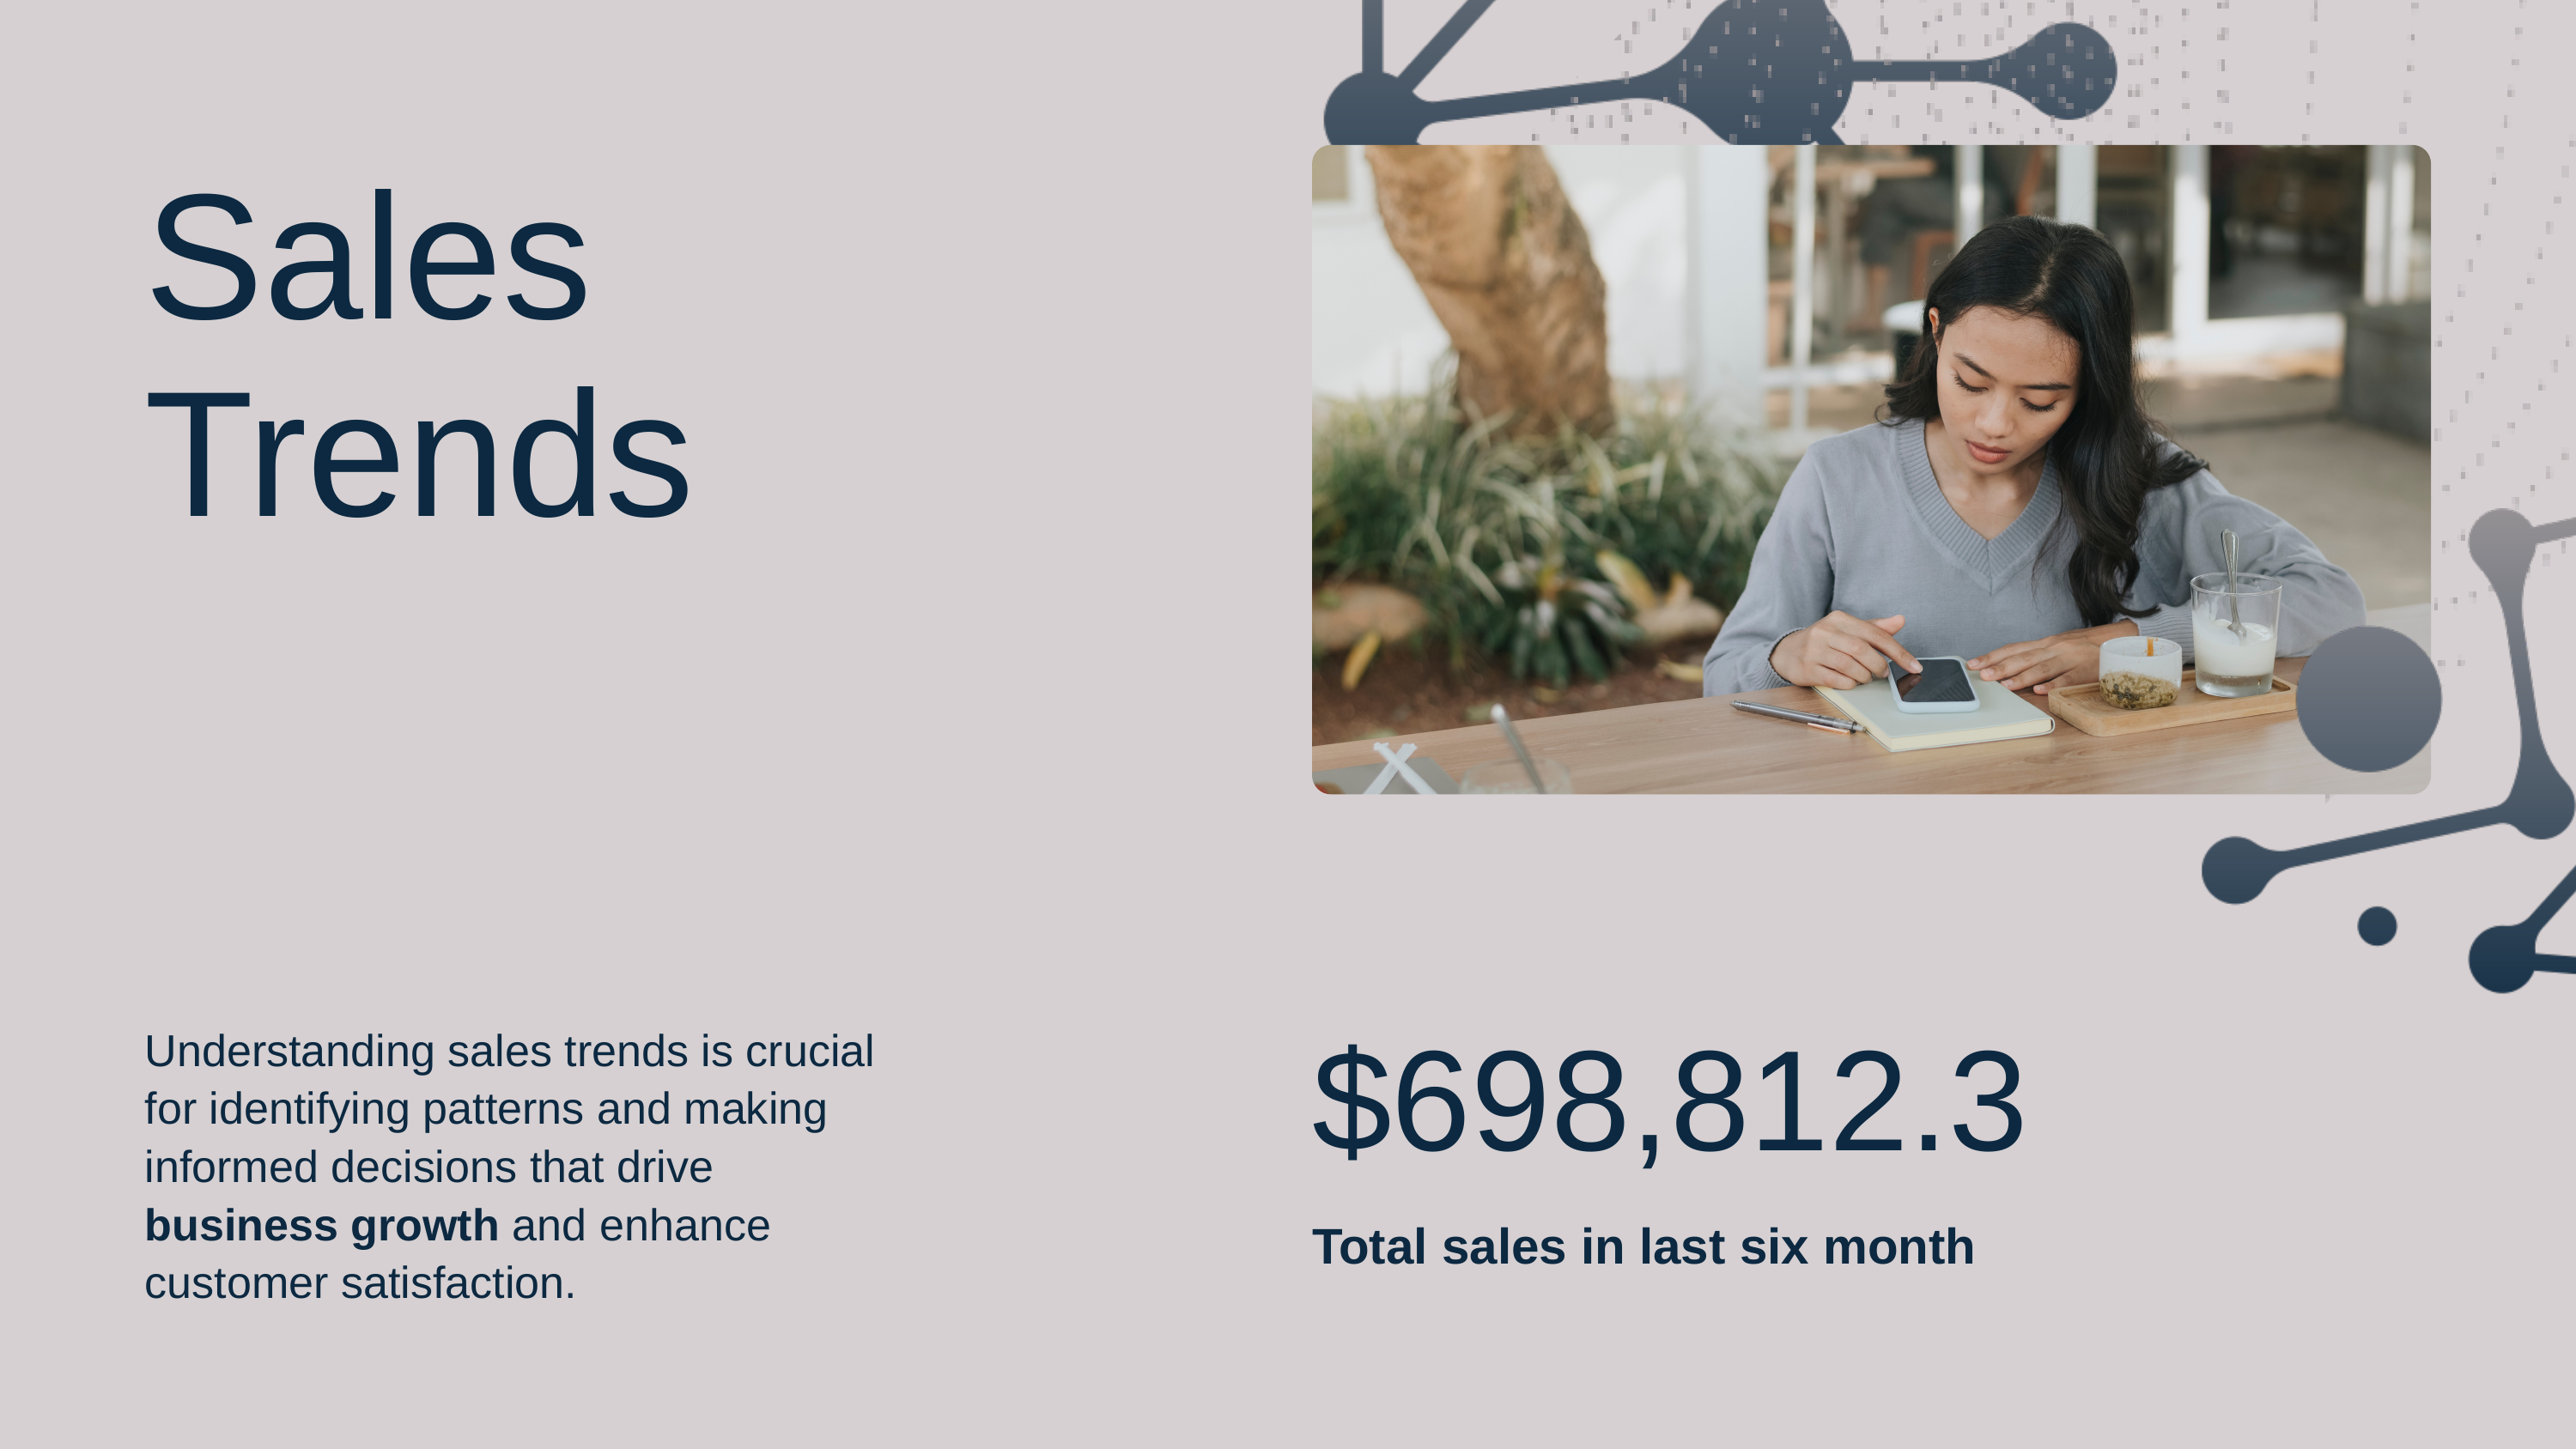

Sales Trends

$698,812.3
Total sales in last six month
Understanding sales trends is crucial for identifying patterns and making informed decisions that drive business growth and enhance customer satisfaction.